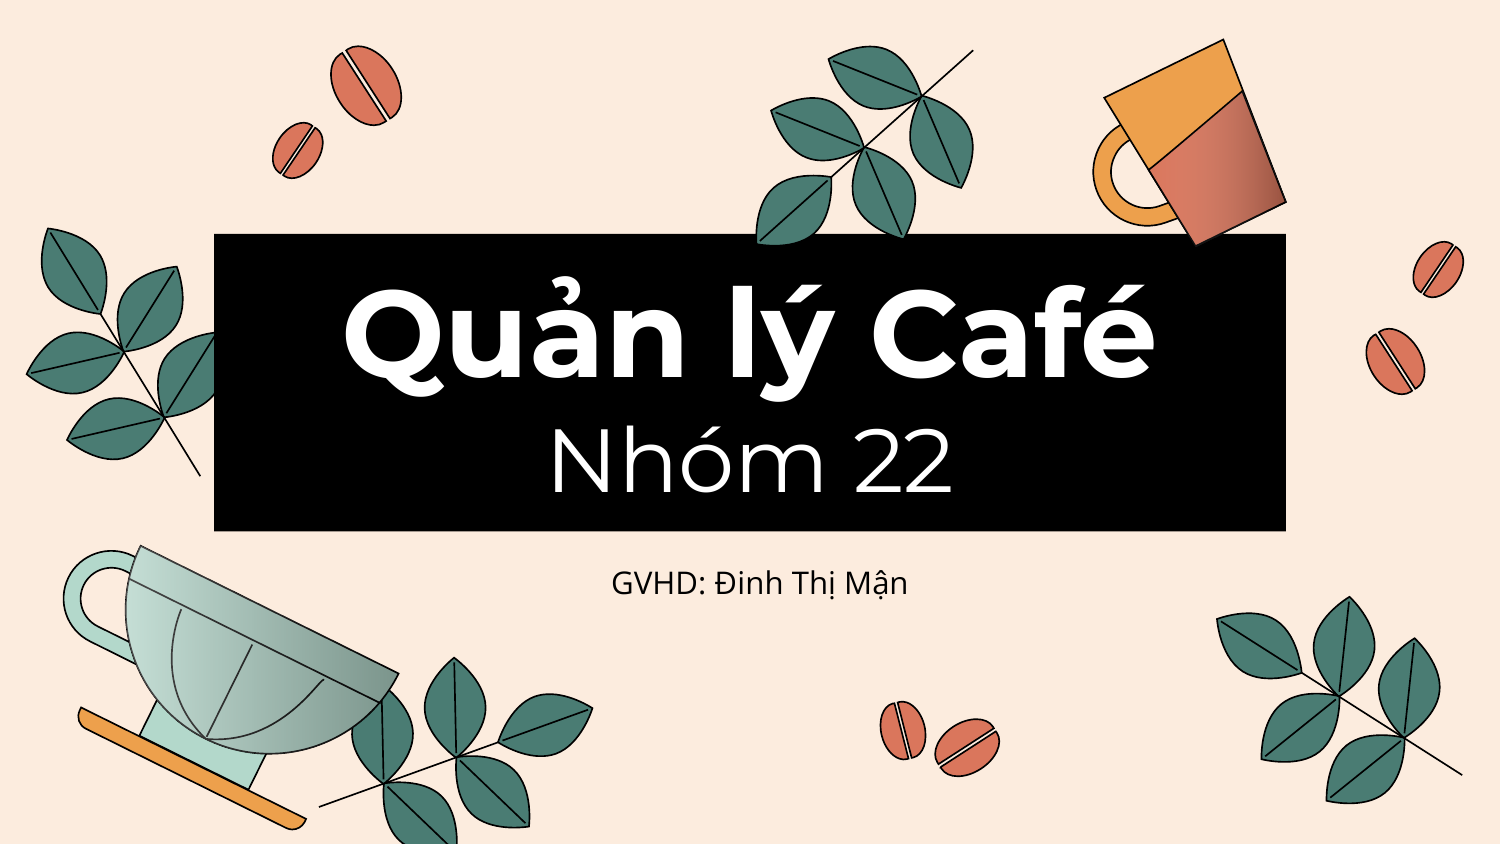

Môn: Thực hành Phân Tích Thiết Kế Hệ Thống Thông Tin
# Quản lý Café Nhóm 22

GVHD: Đinh Thị Mận